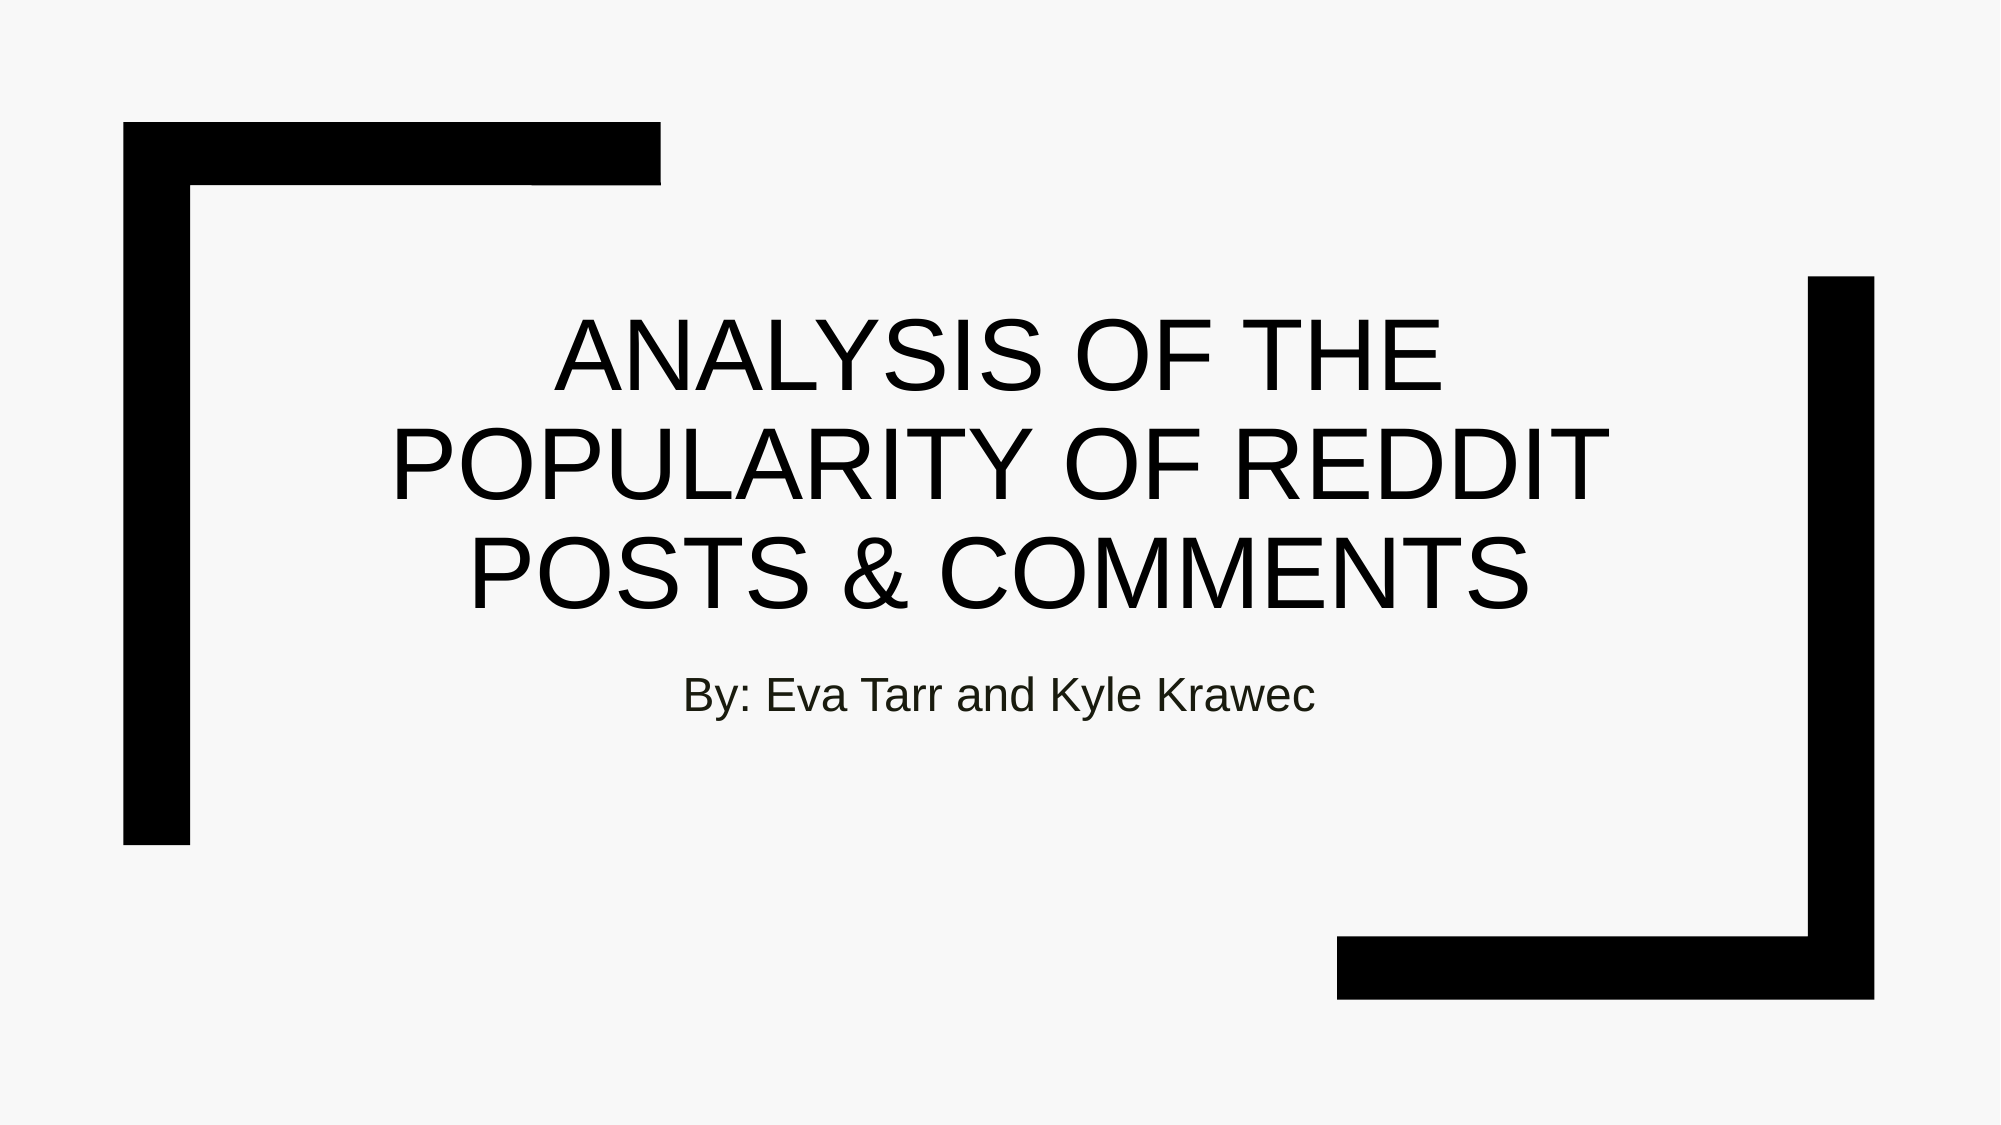

# Analysis of the popularity of reddit posts & Comments
By: Eva Tarr and Kyle Krawec